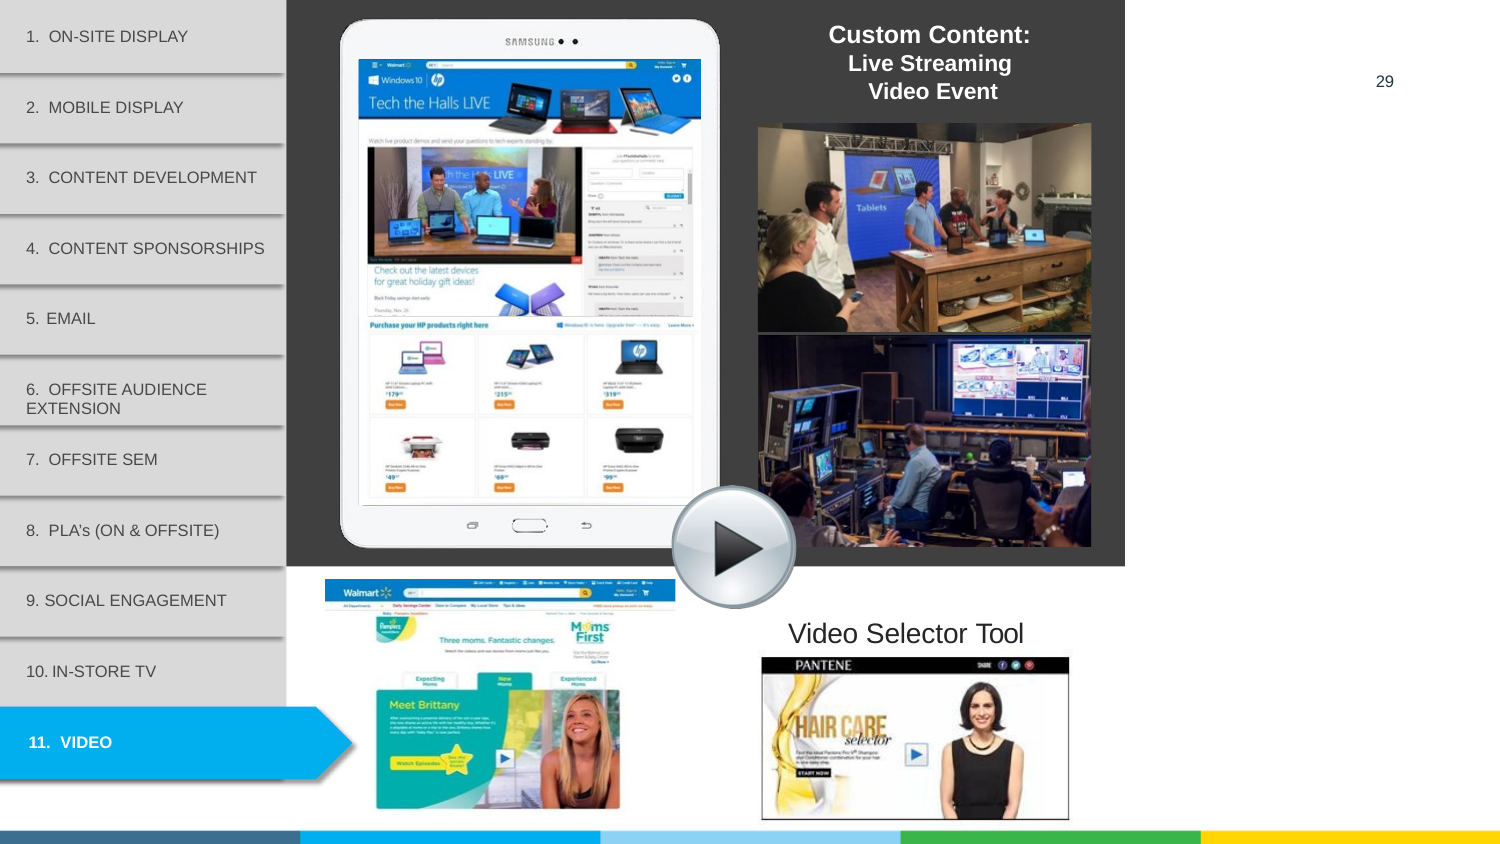

Custom Content:  Live Streaming  Video Event
1.  ON-SITE DISPLAY

29

2.  MOBILE DISPLAY

3.  CONTENT DEVELOPMENT

4.  CONTENT SPONSORSHIPS

5. EMAIL

6.  OFFSITE AUDIENCE EXTENSION

7.  OFFSITE SEM

8.  PLA’s (ON & OFFSITE)

SOCIAL ENGAGEMENT
Video Selector Tool
IN-STORE TV

Private &

11.  VIDEO